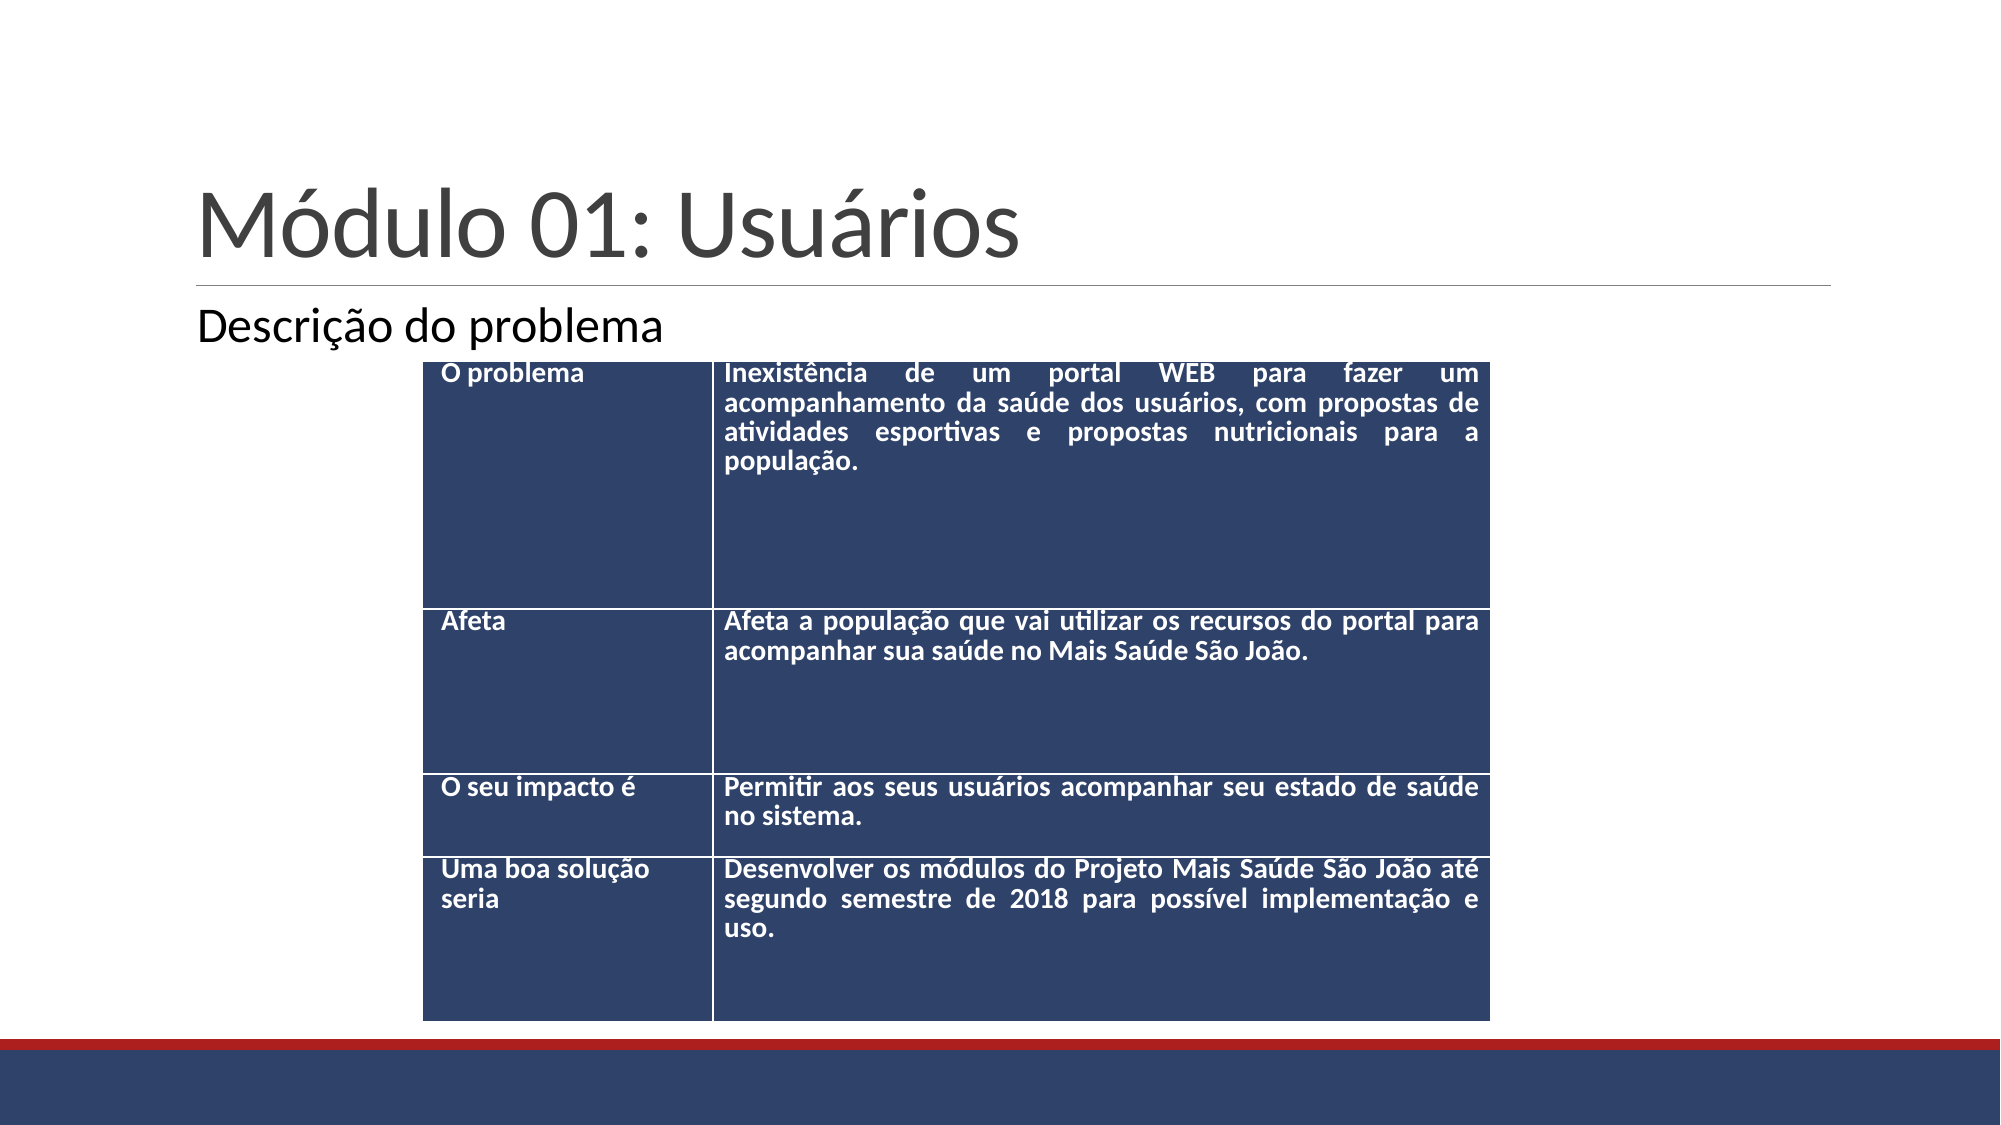

# Módulo 01: Usuários
Descrição do problema
| O problema | Inexistência de um portal WEB para fazer um acompanhamento da saúde dos usuários, com propostas de atividades esportivas e propostas nutricionais para a população. |
| --- | --- |
| Afeta | Afeta a população que vai utilizar os recursos do portal para acompanhar sua saúde no Mais Saúde São João. |
| O seu impacto é | Permitir aos seus usuários acompanhar seu estado de saúde no sistema. |
| Uma boa solução seria | Desenvolver os módulos do Projeto Mais Saúde São João até segundo semestre de 2018 para possível implementação e uso. |